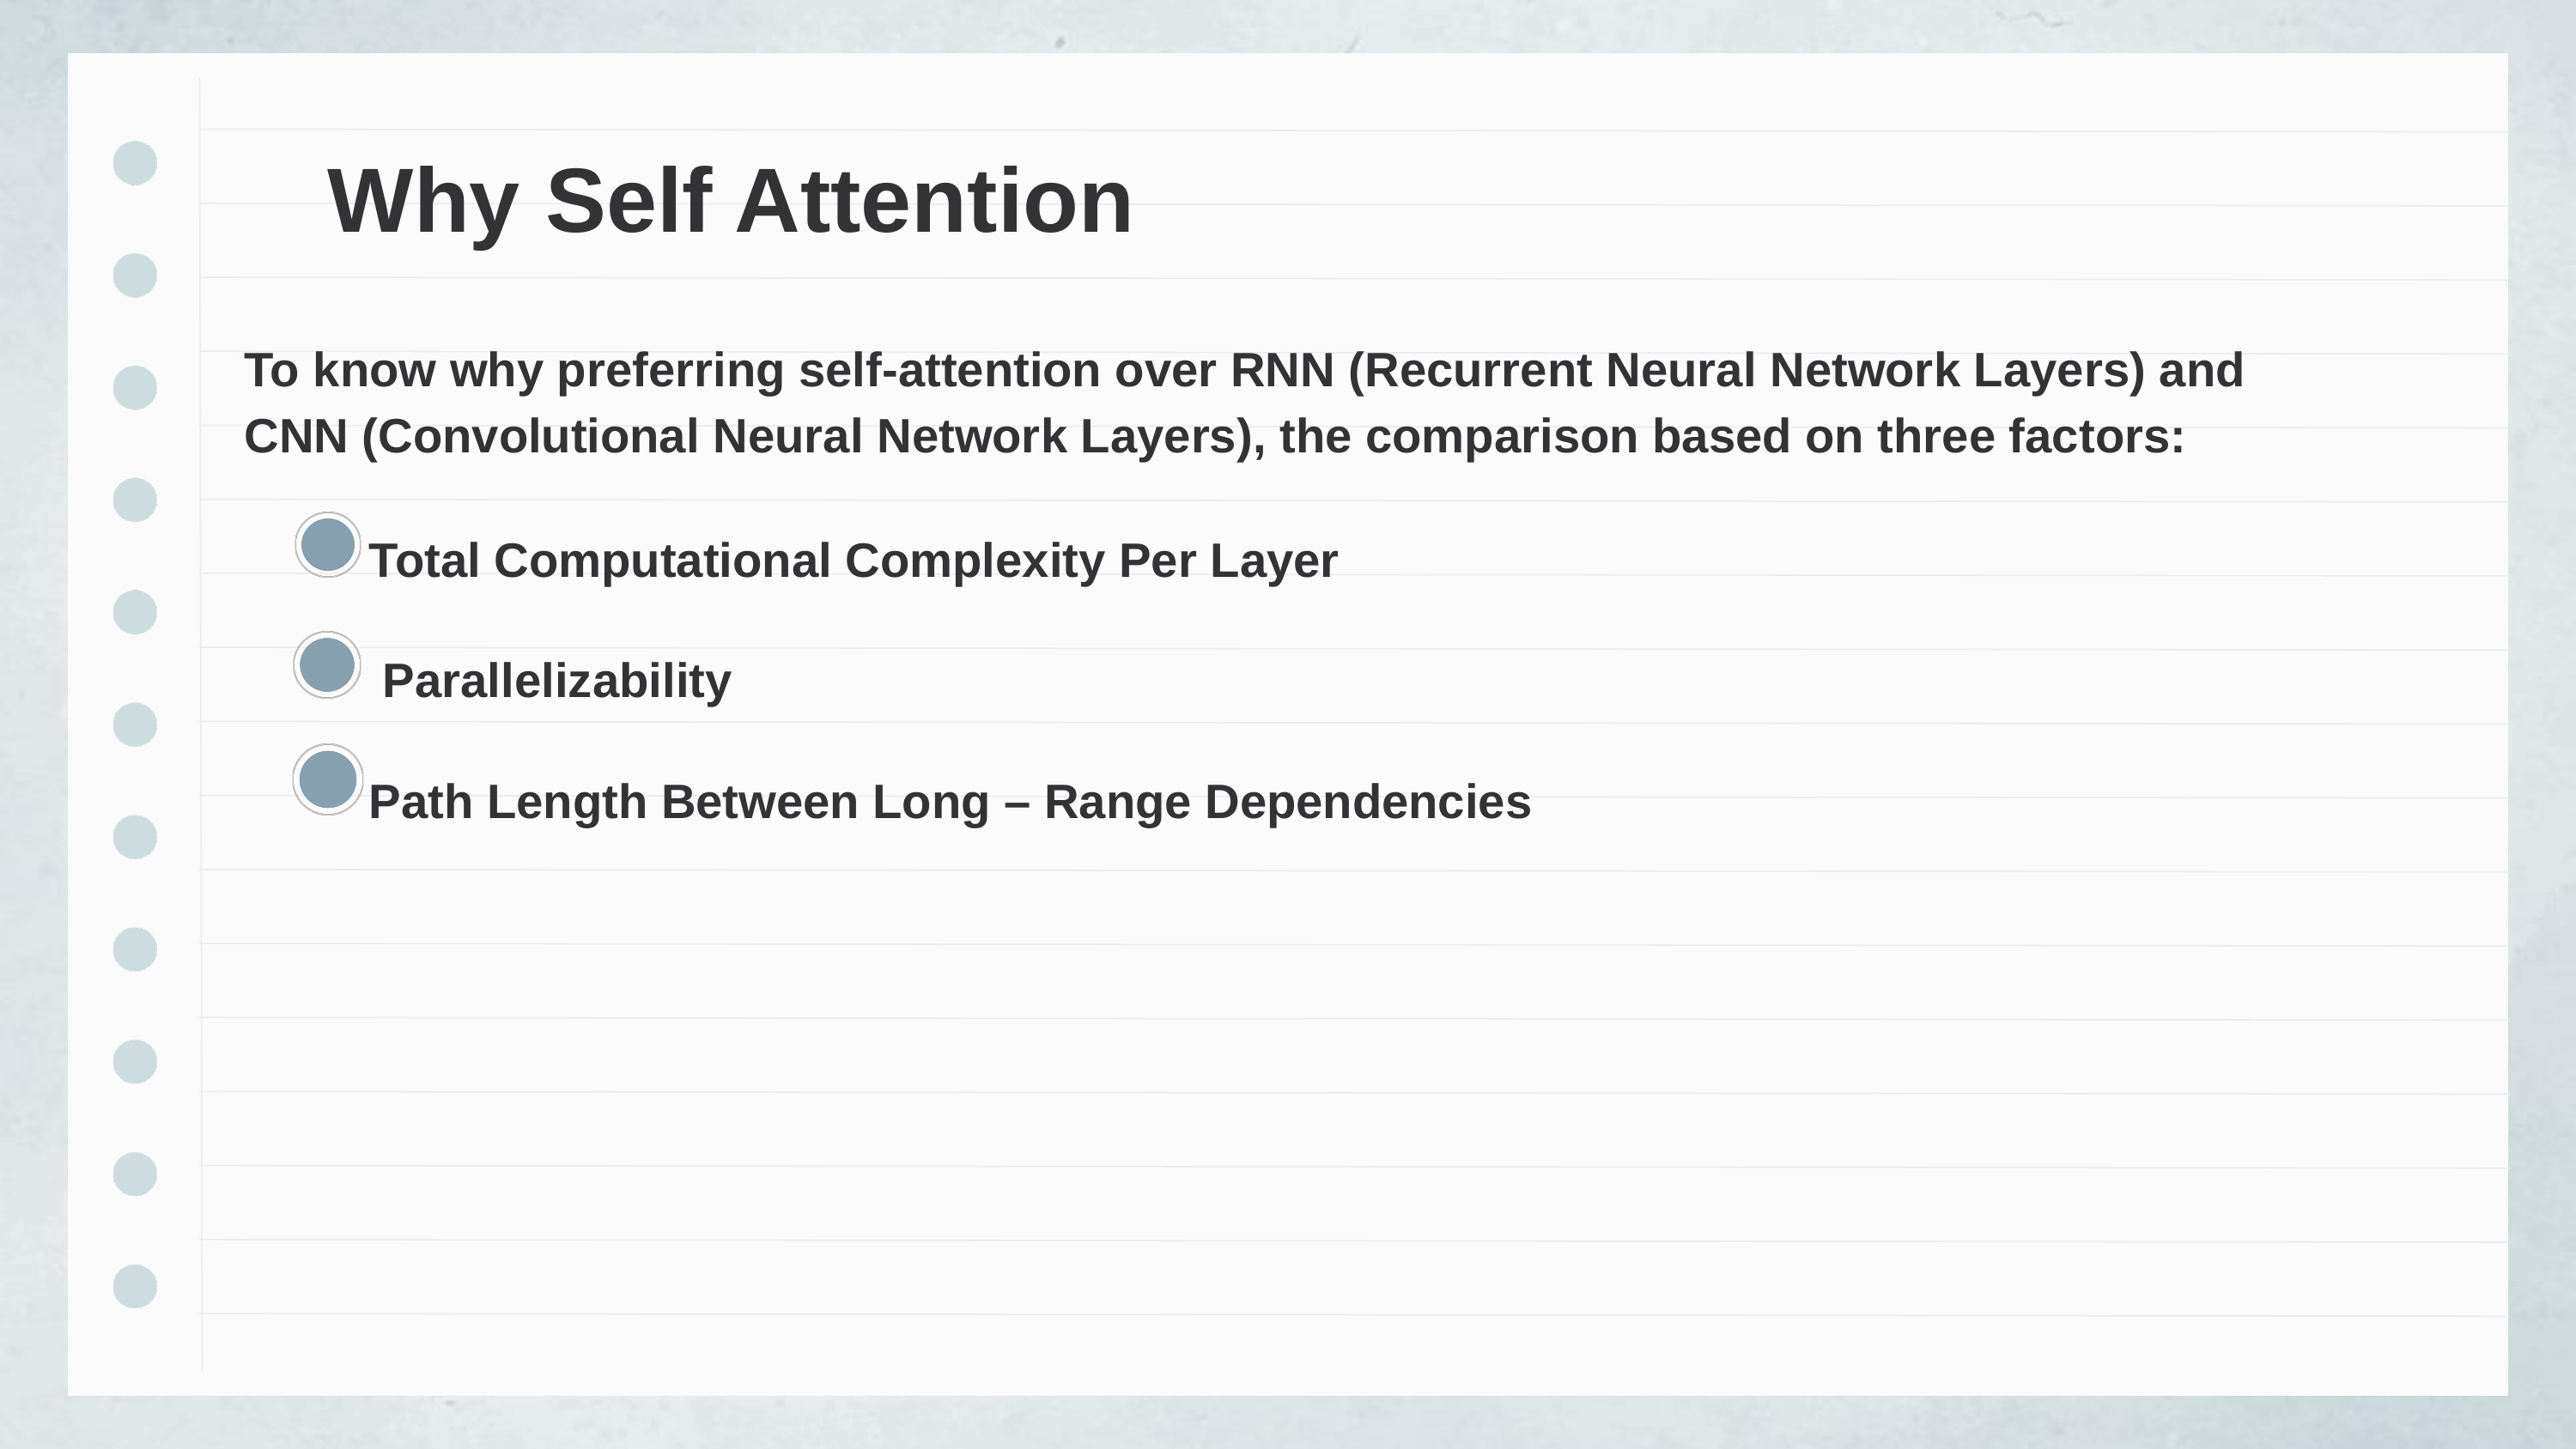

Why Self Attention

To know why preferring self-attention over RNN (Recurrent Neural Network Layers) and CNN (Convolutional Neural Network Layers), the comparison based on three factors:

Total Computational Complexity Per Layer
 Parallelizability
Path Length Between Long – Range Dependencies